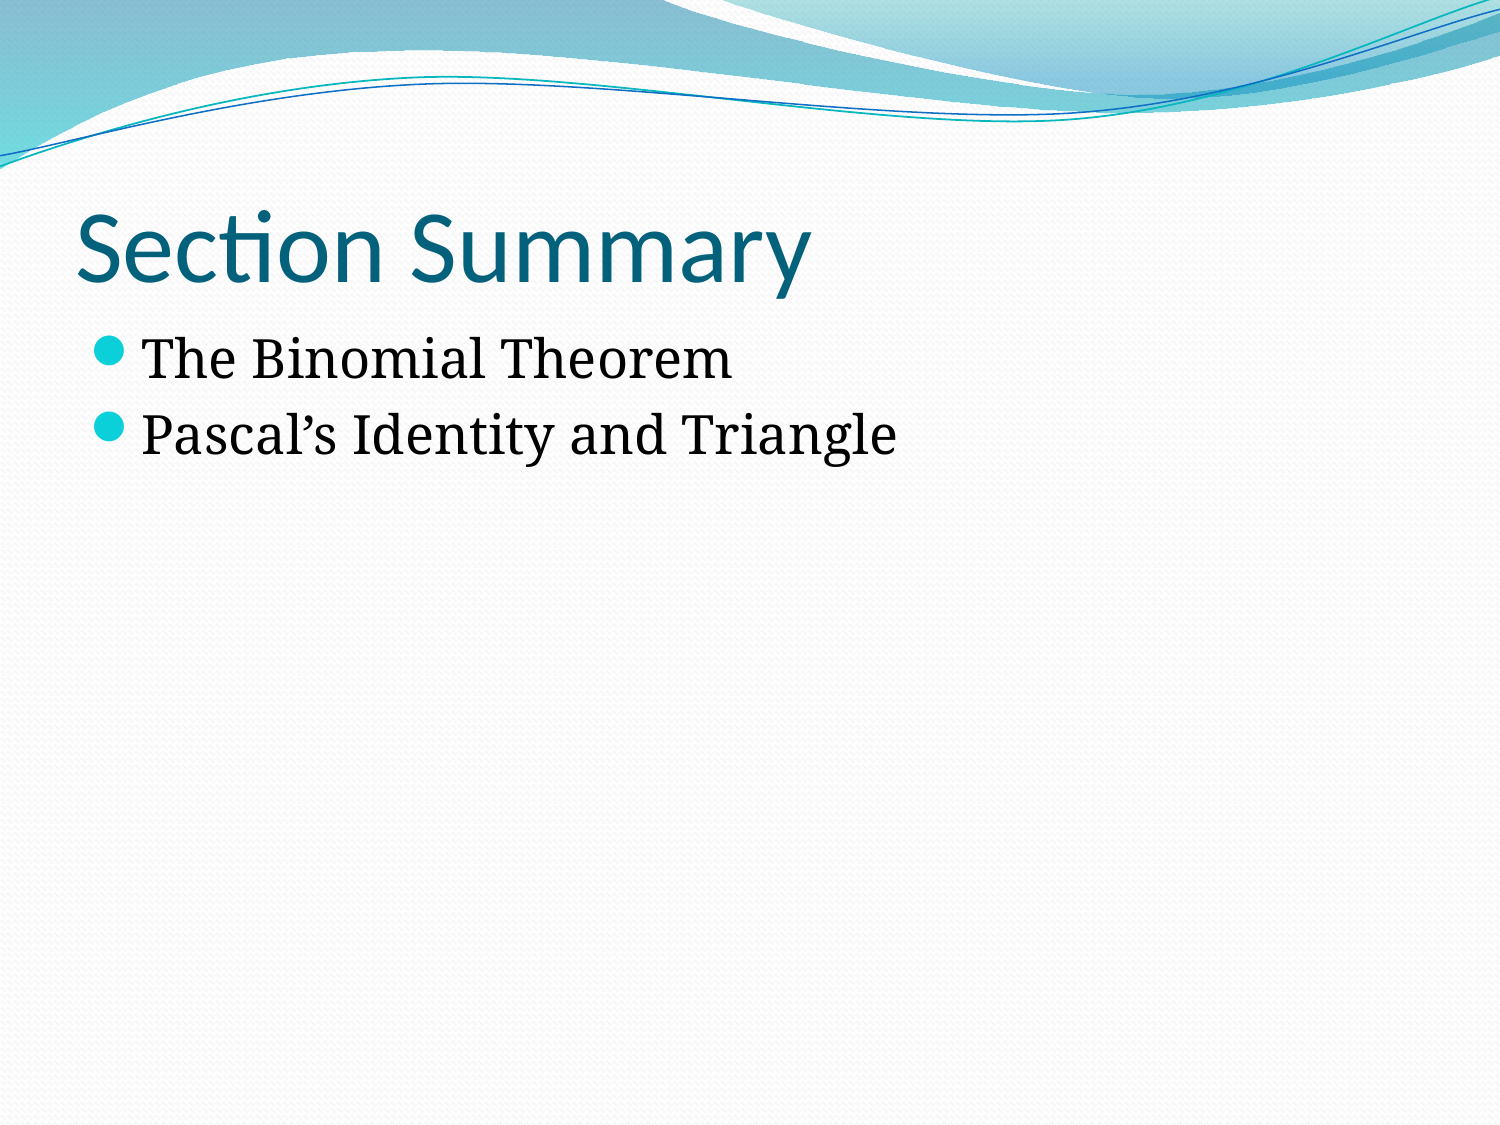

# Section Summary
The Binomial Theorem
Pascal’s Identity and Triangle